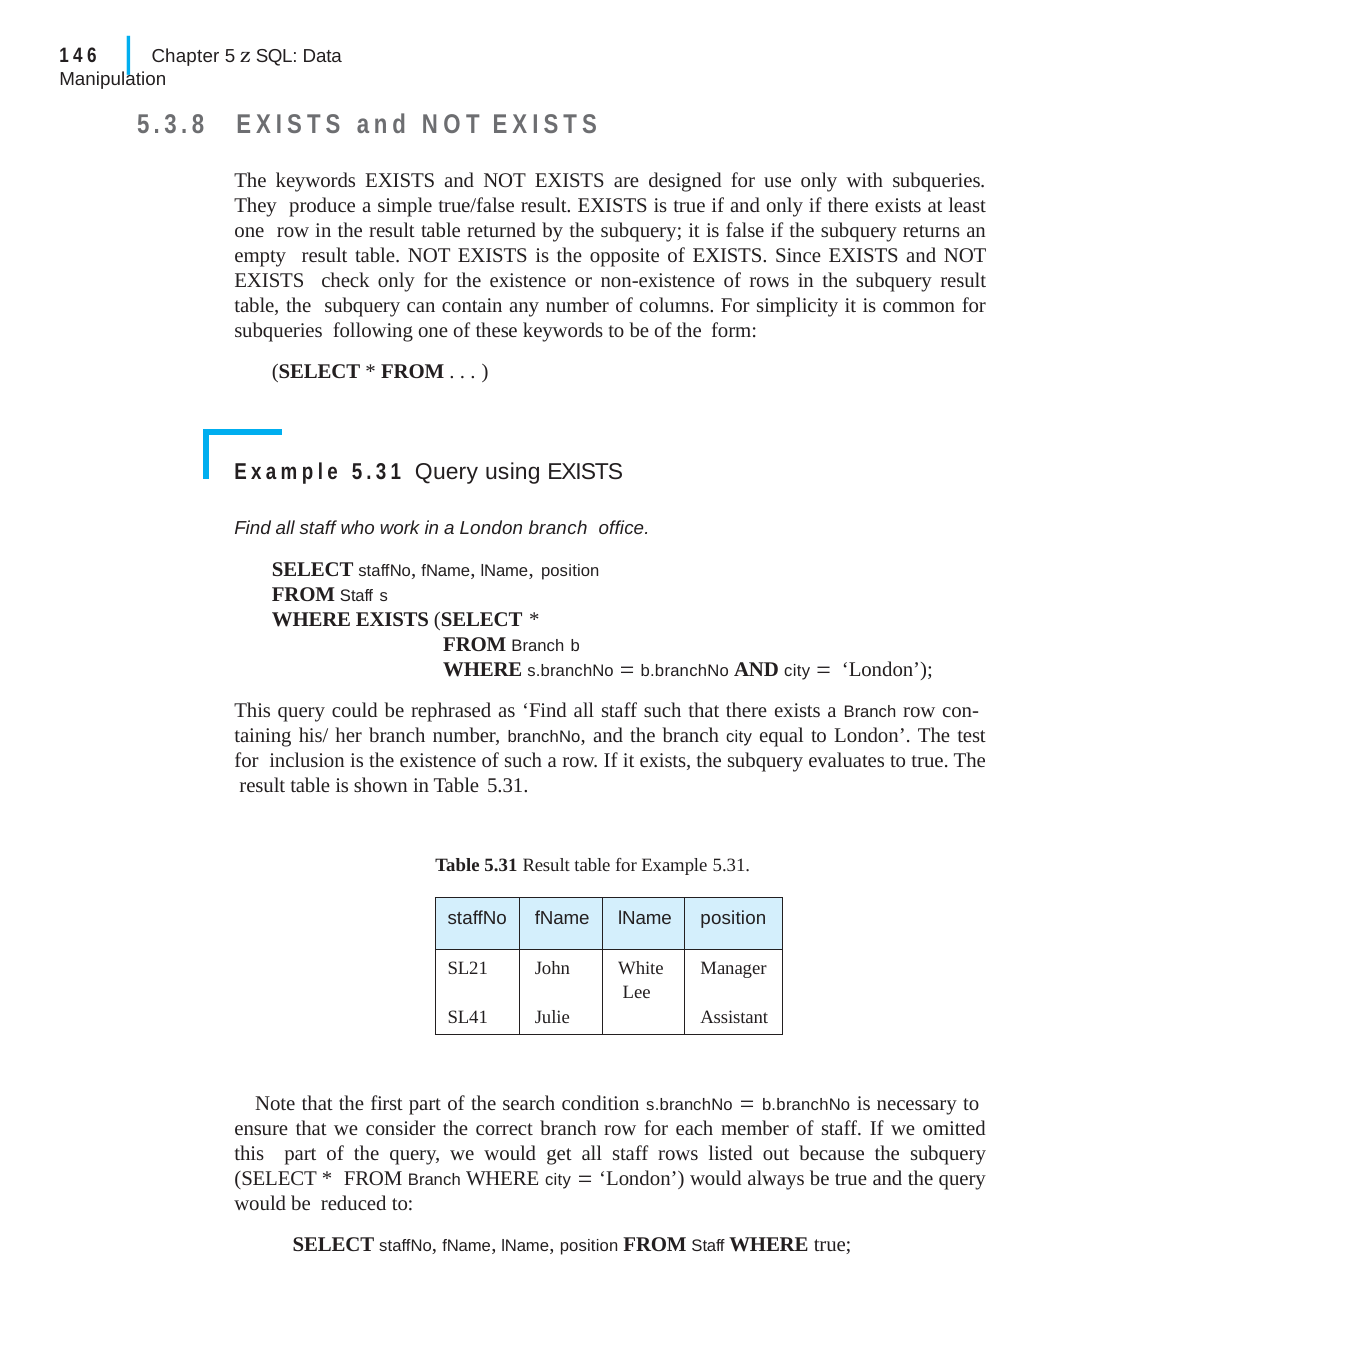

|
146	Chapter 5 z SQL: Data Manipulation
5.3.8	EXISTS and NOT EXISTS
The keywords EXISTS and NOT EXISTS are designed for use only with subqueries. They  produce a simple true/false result. EXISTS is true if and only if there exists at least one  row in the result table returned by the subquery; it is false if the subquery returns an empty  result table. NOT EXISTS is the opposite of EXISTS. Since EXISTS and NOT EXISTS  check only for the existence or non-existence of rows in the subquery result table, the  subquery can contain any number of columns. For simplicity it is common for subqueries  following one of these keywords to be of the form:
(SELECT * FROM . . . )

Example 5.31 Query using EXISTS

Find all staff who work in a London branch office.
SELECT staffNo, fName, lName, position
FROM Staff s
WHERE EXISTS (SELECT *
FROM Branch b
WHERE s.branchNo = b.branchNo AND city = ‘London’);
This query could be rephrased as ‘Find all staff such that there exists a Branch row con-  taining his/ her branch number, branchNo, and the branch city equal to London’. The test for  inclusion is the existence of such a row. If it exists, the subquery evaluates to true. The  result table is shown in Table 5.31.
Table 5.31 Result table for Example 5.31.
| staffNo | fName | lName | position |
| --- | --- | --- | --- |
| SL21 SL41 | John Julie | White Lee | Manager Assistant |
Note that the first part of the search condition s.branchNo = b.branchNo is necessary to  ensure that we consider the correct branch row for each member of staff. If we omitted this  part of the query, we would get all staff rows listed out because the subquery (SELECT *  FROM Branch WHERE city = ‘London’) would always be true and the query would be  reduced to:
SELECT staffNo, fName, lName, position FROM Staff WHERE true;